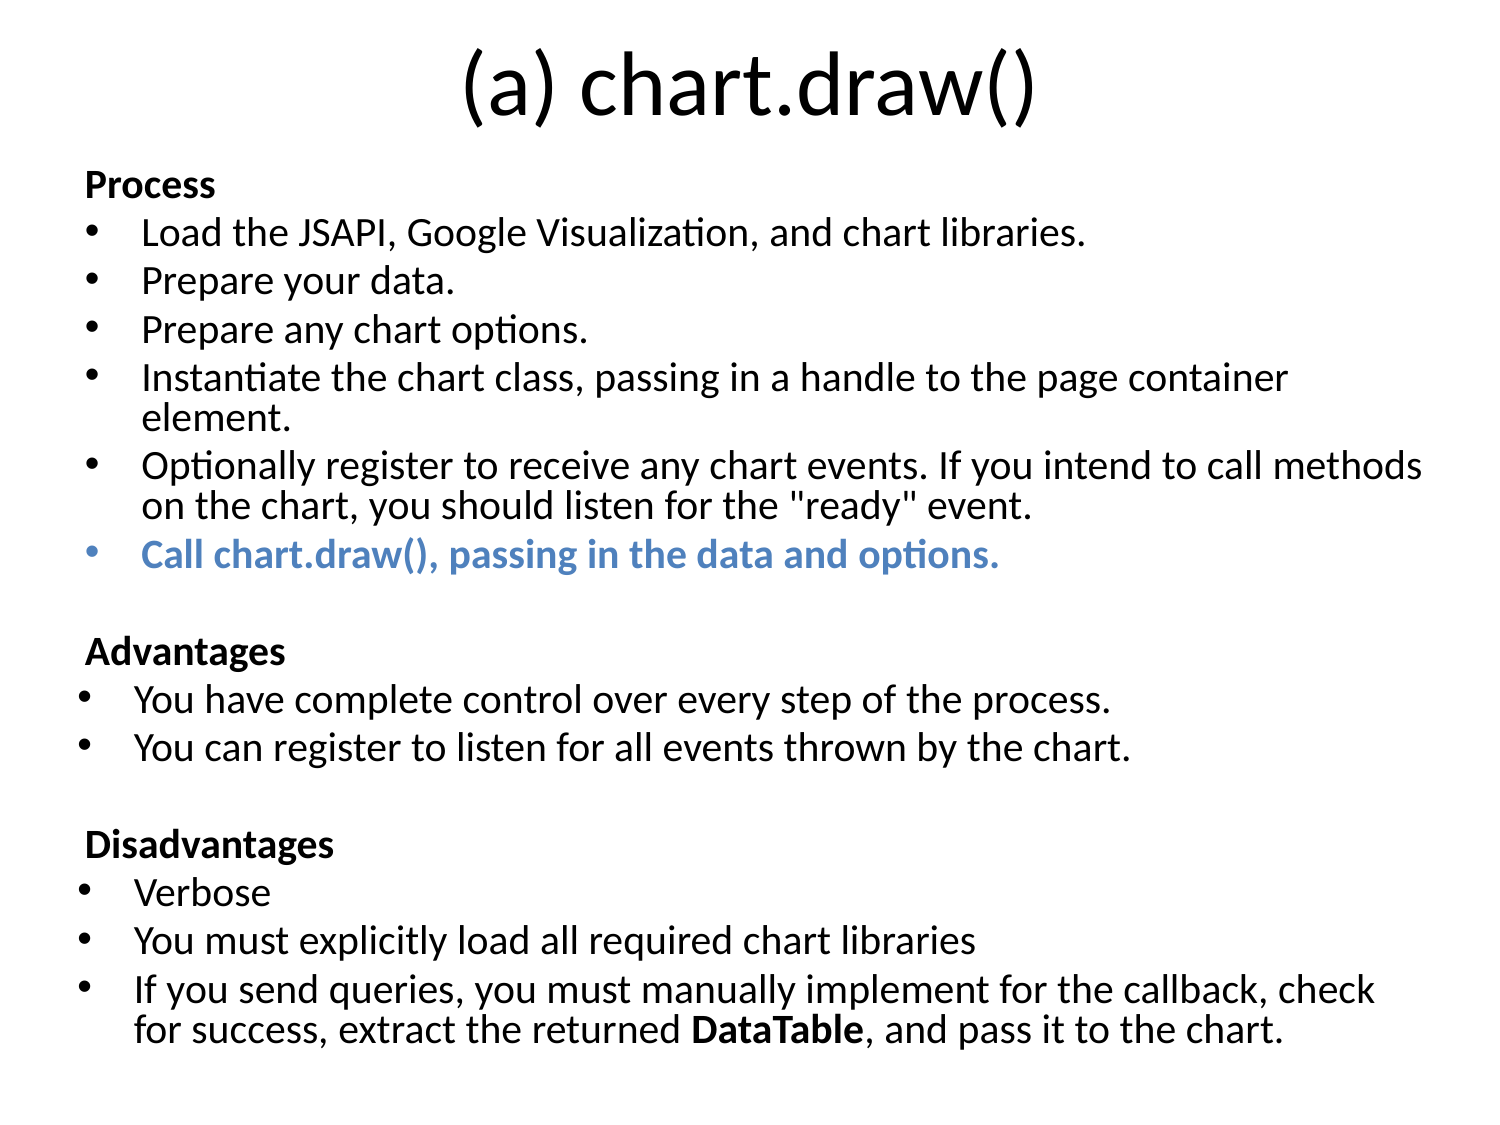

# (a) chart.draw()
Process
Load the JSAPI, Google Visualization, and chart libraries.
Prepare your data.
Prepare any chart options.
Instantiate the chart class, passing in a handle to the page container element.
Optionally register to receive any chart events. If you intend to call methods on the chart, you should listen for the "ready" event.
Call chart.draw(), passing in the data and options.

Advantages
You have complete control over every step of the process.
You can register to listen for all events thrown by the chart.

Disadvantages
Verbose
You must explicitly load all required chart libraries
If you send queries, you must manually implement for the callback, check for success, extract the returned DataTable, and pass it to the chart.